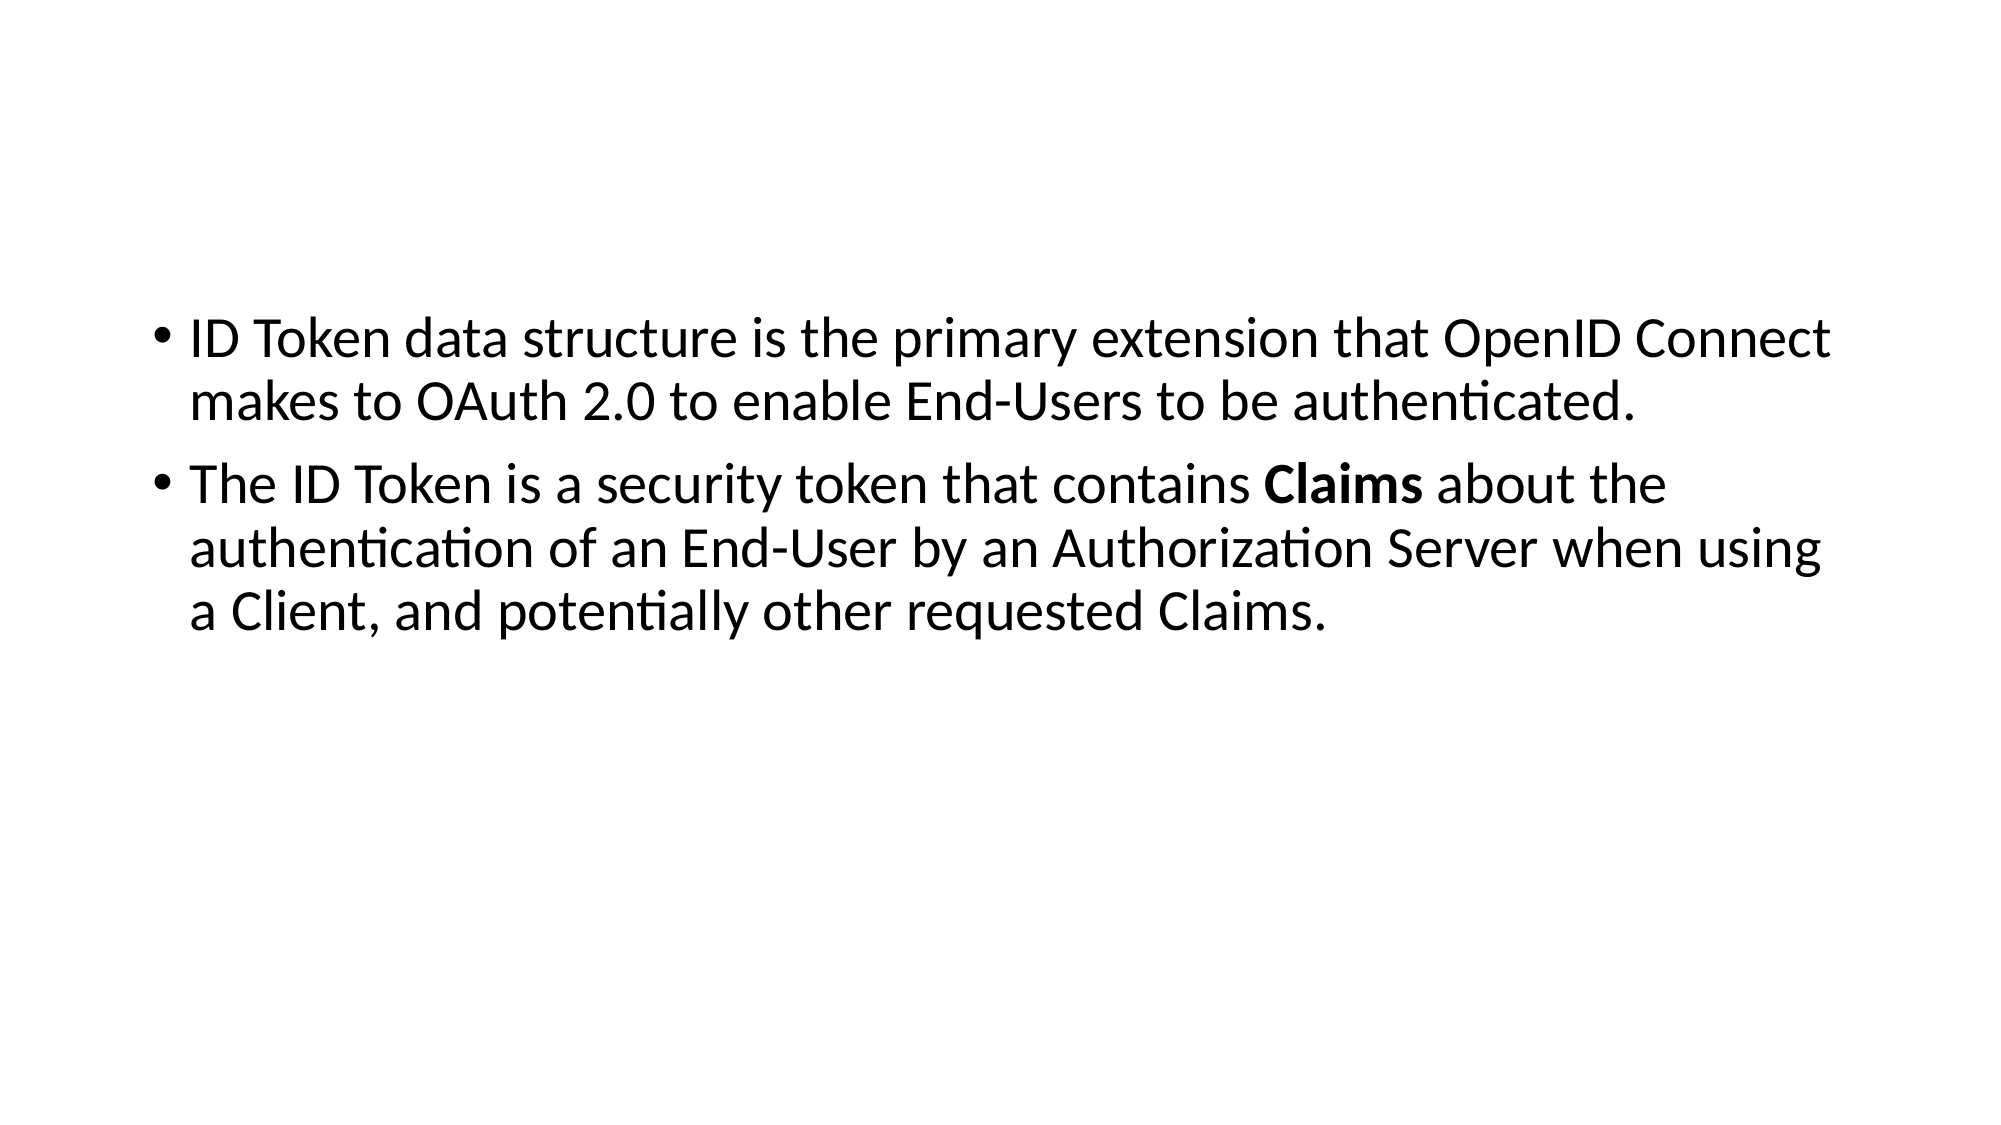

# The OIDC ID Token (1/2)
ID Token data structure is the primary extension that OpenID Connect makes to OAuth 2.0 to enable End-Users to be authenticated.
The ID Token is a security token that contains Claims about the authentication of an End-User by an Authorization Server when using a Client, and potentially other requested Claims.